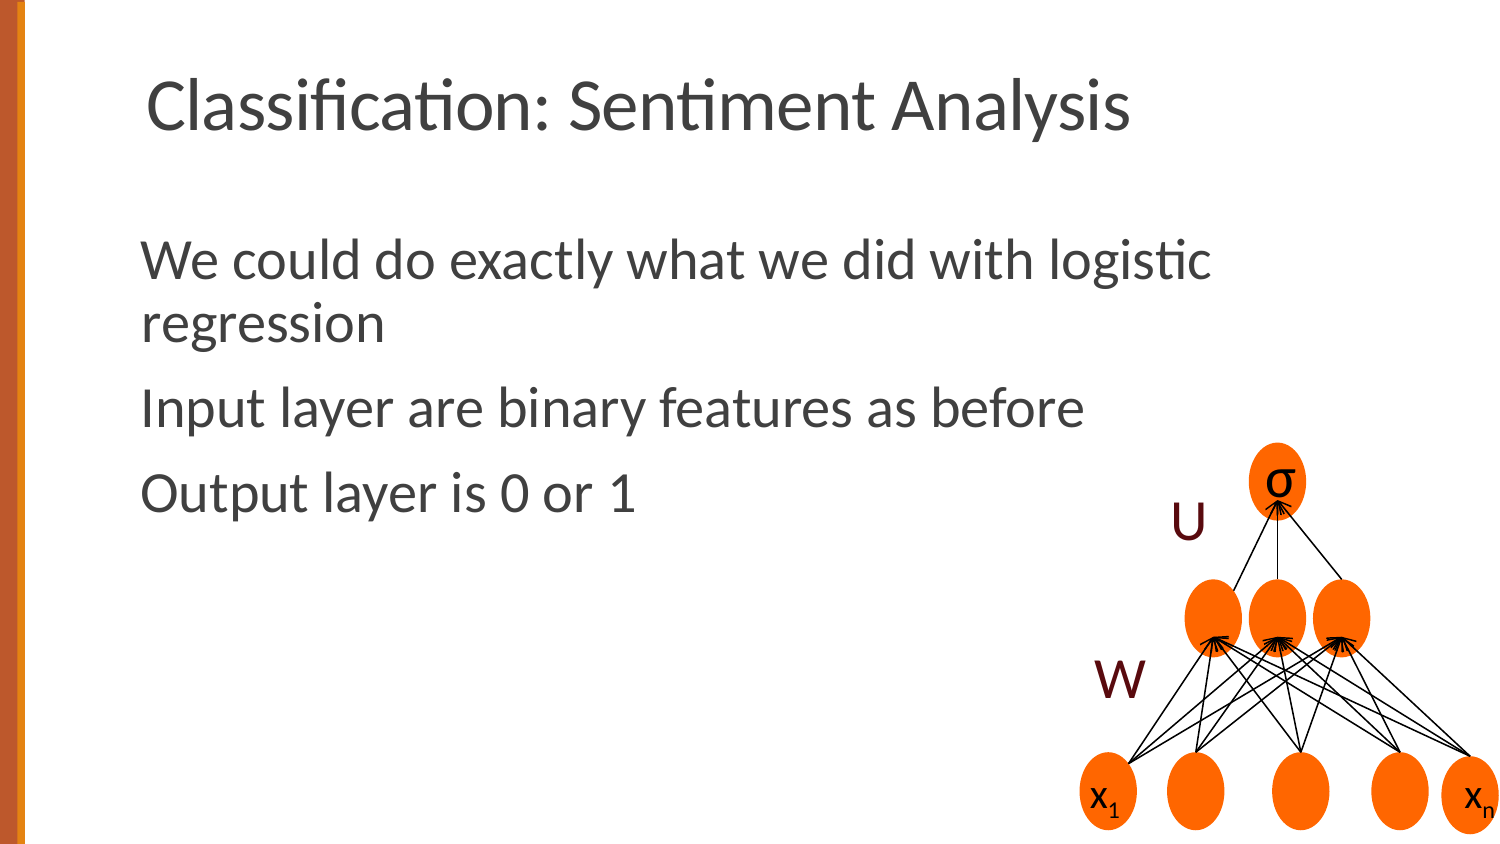

# Classification: Sentiment Analysis
We could do exactly what we did with logistic regression
Input layer are binary features as before
Output layer is 0 or 1
σ

U

W

x1
xn